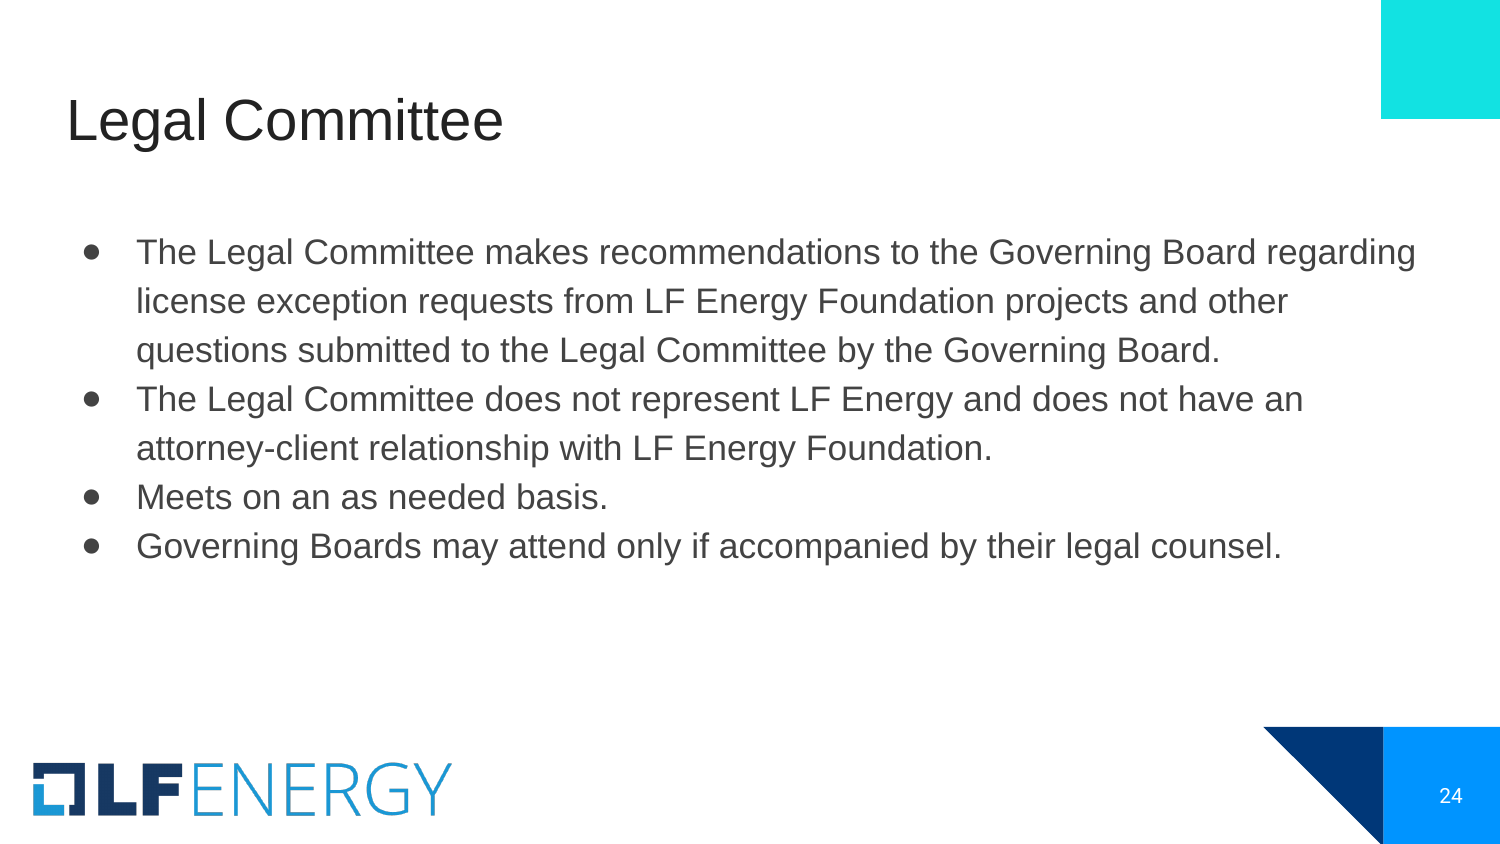

# Legal Committee

The Legal Committee makes recommendations to the Governing Board regarding license exception requests from LF Energy Foundation projects and other questions submitted to the Legal Committee by the Governing Board.
The Legal Committee does not represent LF Energy and does not have an attorney-client relationship with LF Energy Foundation.
Meets on an as needed basis.
Governing Boards may attend only if accompanied by their legal counsel.
24